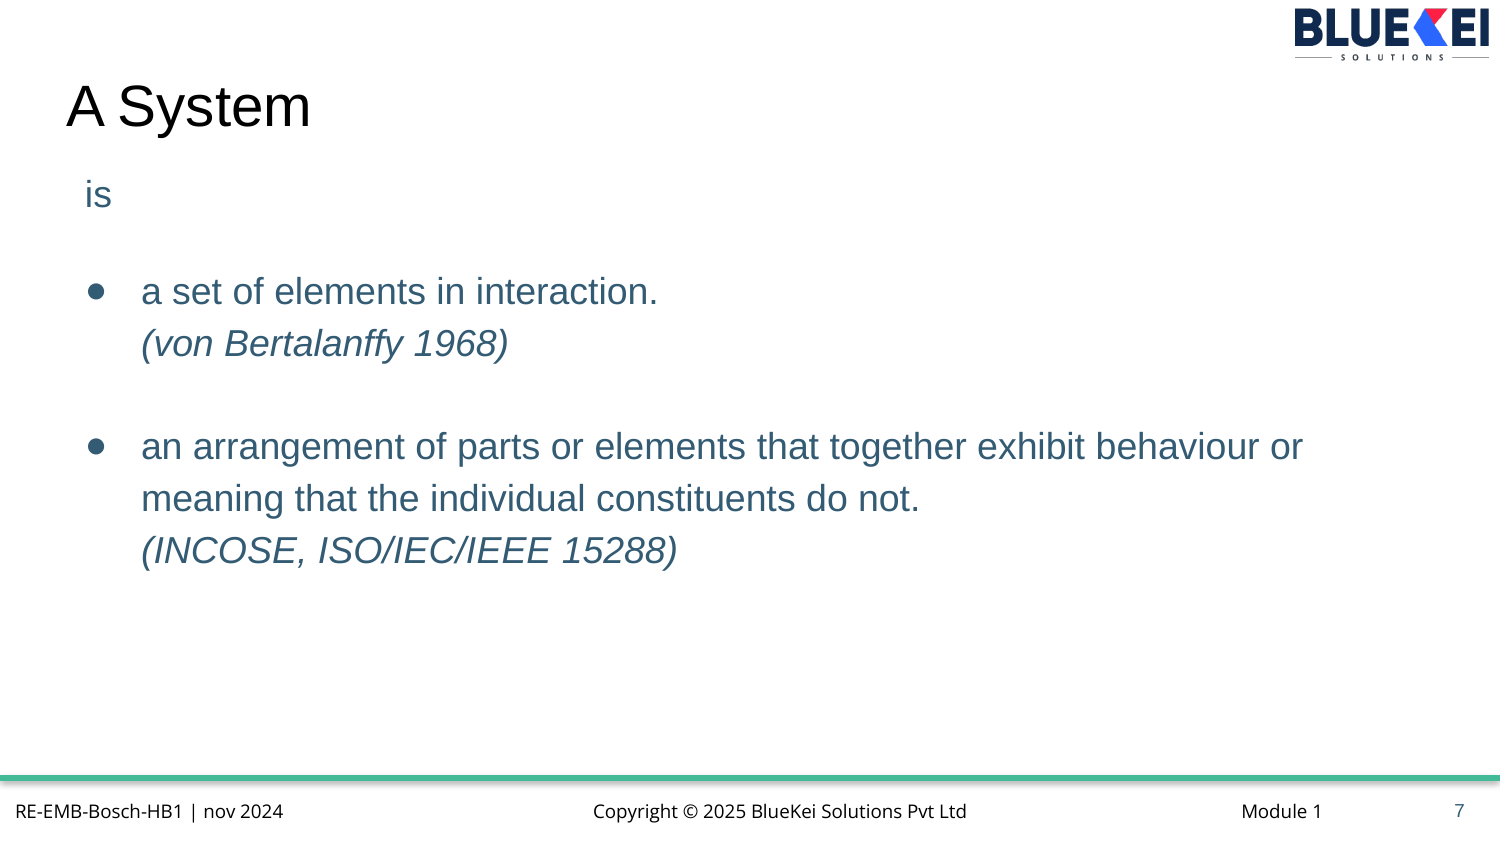

# A System
is
a set of elements in interaction.
(von Bertalanffy 1968)
an arrangement of parts or elements that together exhibit behaviour or meaning that the individual constituents do not.
(INCOSE, ISO/IEC/IEEE 15288)

7